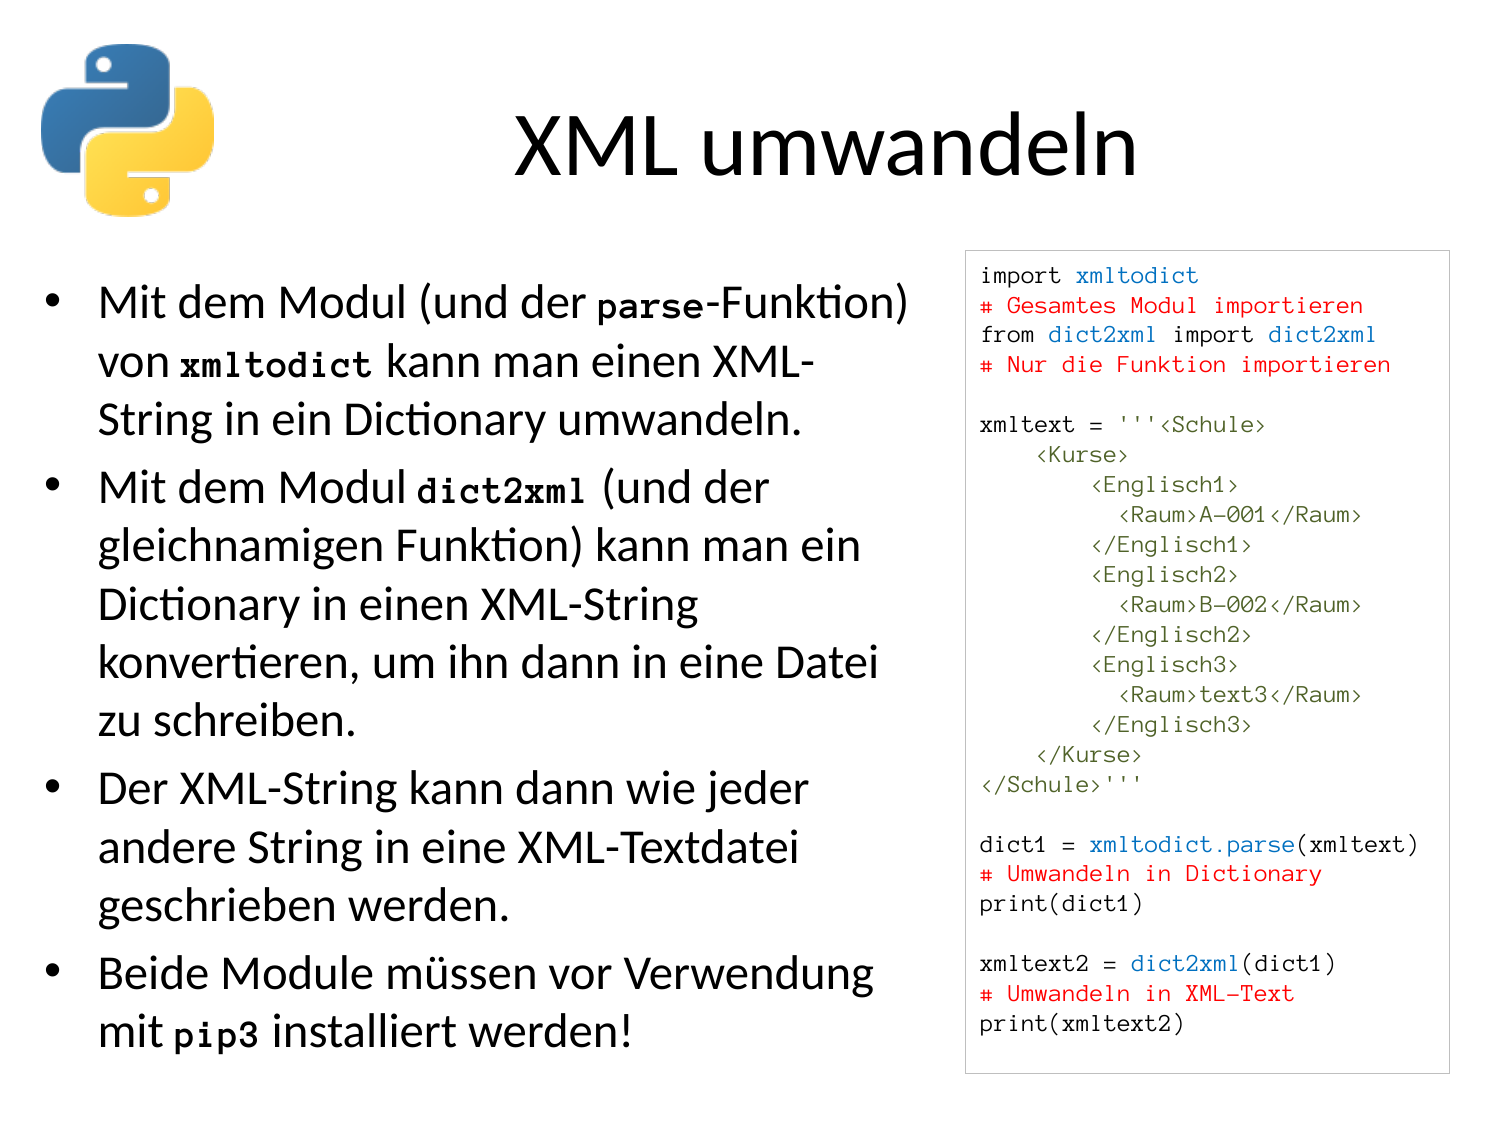

# XML umwandeln
import xmltodict
# Gesamtes Modul importieren
from dict2xml import dict2xml
# Nur die Funktion importieren

xmltext = '''<Schule>
    <Kurse>
        <Englisch1>
          <Raum>A-001</Raum>
        </Englisch1>
        <Englisch2>
          <Raum>B-002</Raum>
        </Englisch2>
        <Englisch3>
          <Raum>text3</Raum>
        </Englisch3>
    </Kurse>
</Schule>'''

dict1 = xmltodict.parse(xmltext)
# Umwandeln in Dictionary
print(dict1)

xmltext2 = dict2xml(dict1)
# Umwandeln in XML-Text
print(xmltext2)

Mit dem Modul (und der parse-Funktion) von xmltodict kann man einen XML-String in ein Dictionary umwandeln.
Mit dem Modul dict2xml (und der gleichnamigen Funktion) kann man ein Dictionary in einen XML-String konvertieren, um ihn dann in eine Datei zu schreiben.
Der XML-String kann dann wie jeder andere String in eine XML-Textdatei geschrieben werden.
Beide Module müssen vor Verwendung mit pip3 installiert werden!